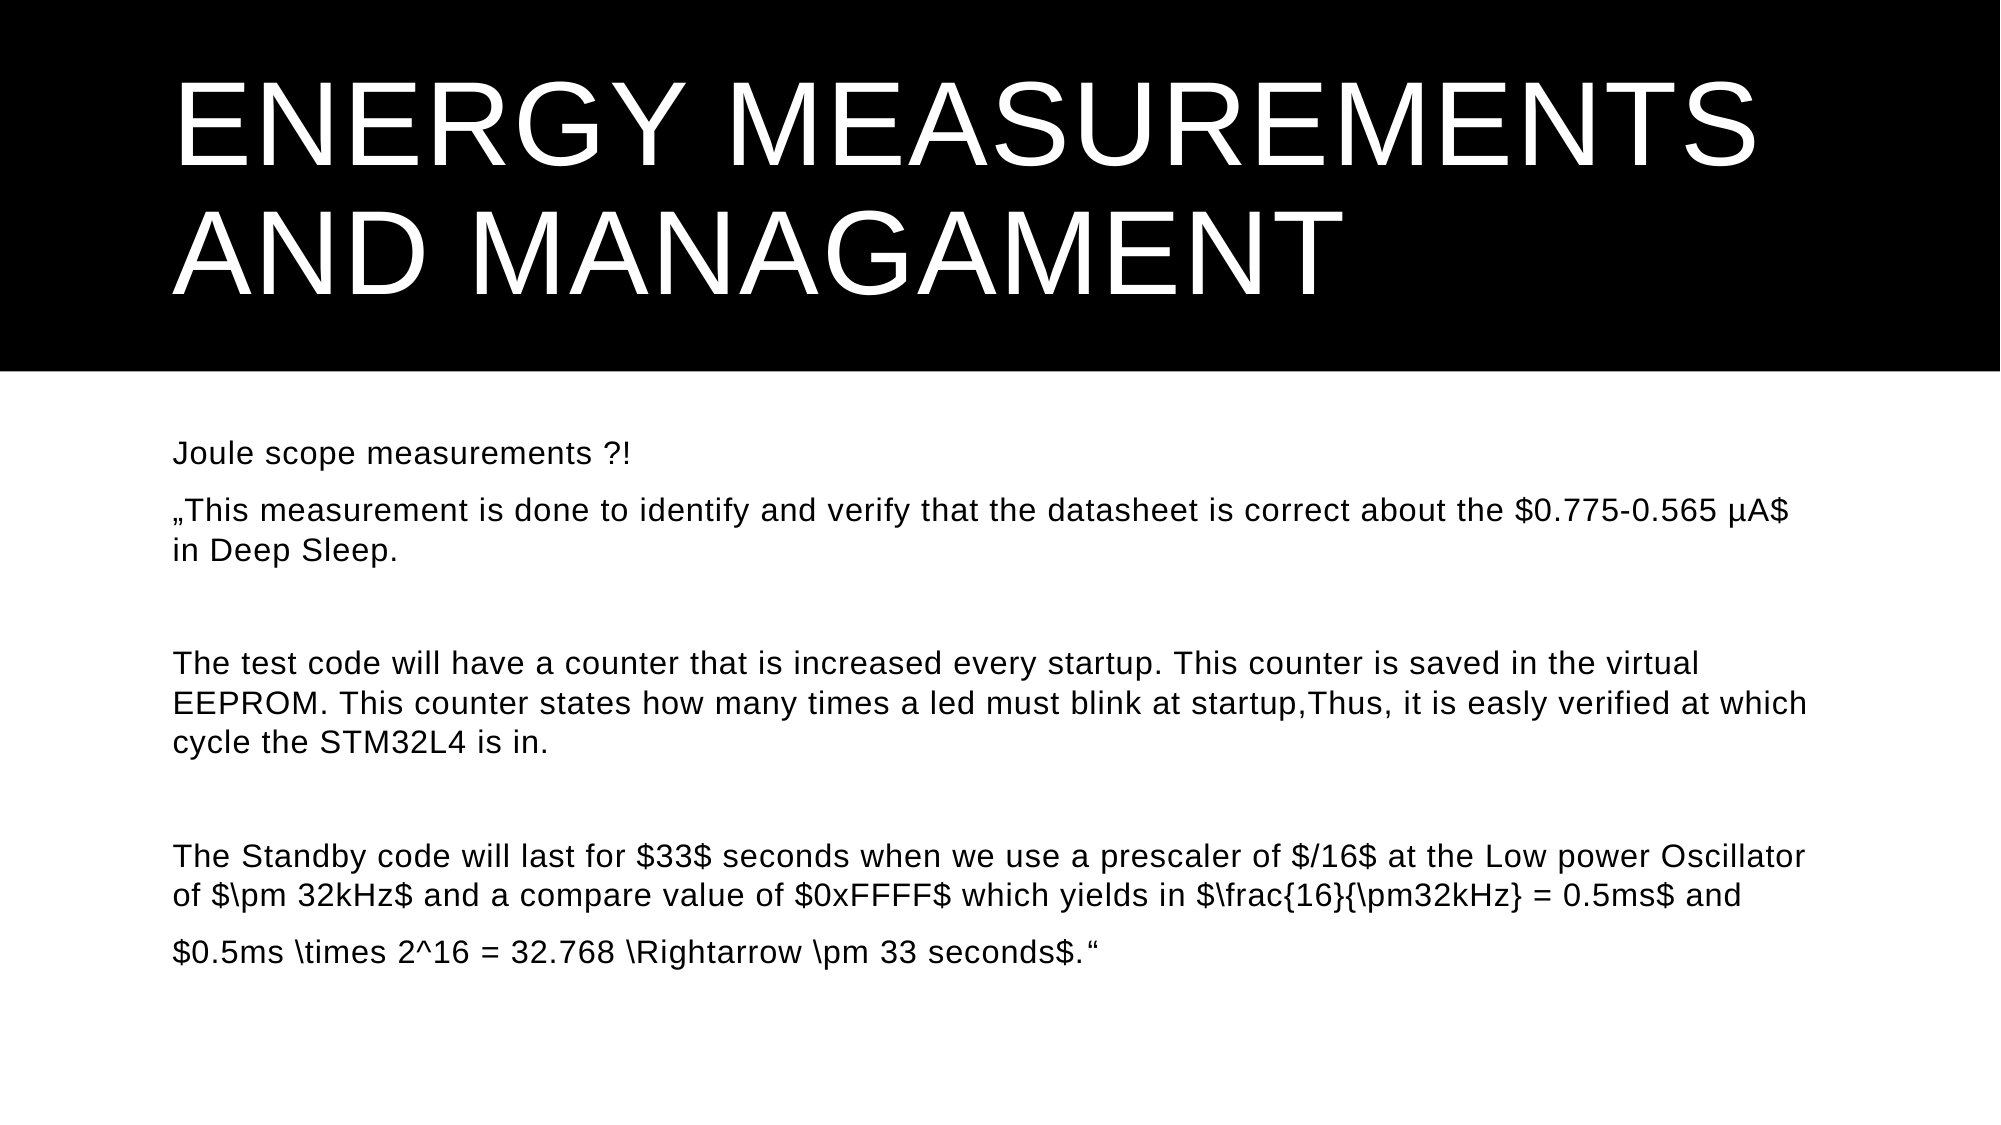

# Energy Measurements and managament
Joule scope measurements ?!
„This measurement is done to identify and verify that the datasheet is correct about the $0.775-0.565 µA$ in Deep Sleep.

The test code will have a counter that is increased every startup. This counter is saved in the virtual EEPROM. This counter states how many times a led must blink at startup,Thus, it is easly verified at which cycle the STM32L4 is in.

The Standby code will last for $33$ seconds when we use a prescaler of $/16$ at the Low power Oscillator of $\pm 32kHz$ and a compare value of $0xFFFF$ which yields in $\frac{16}{\pm32kHz} = 0.5ms$ and
$0.5ms \times 2^16 = 32.768 \Rightarrow \pm 33 seconds$.“